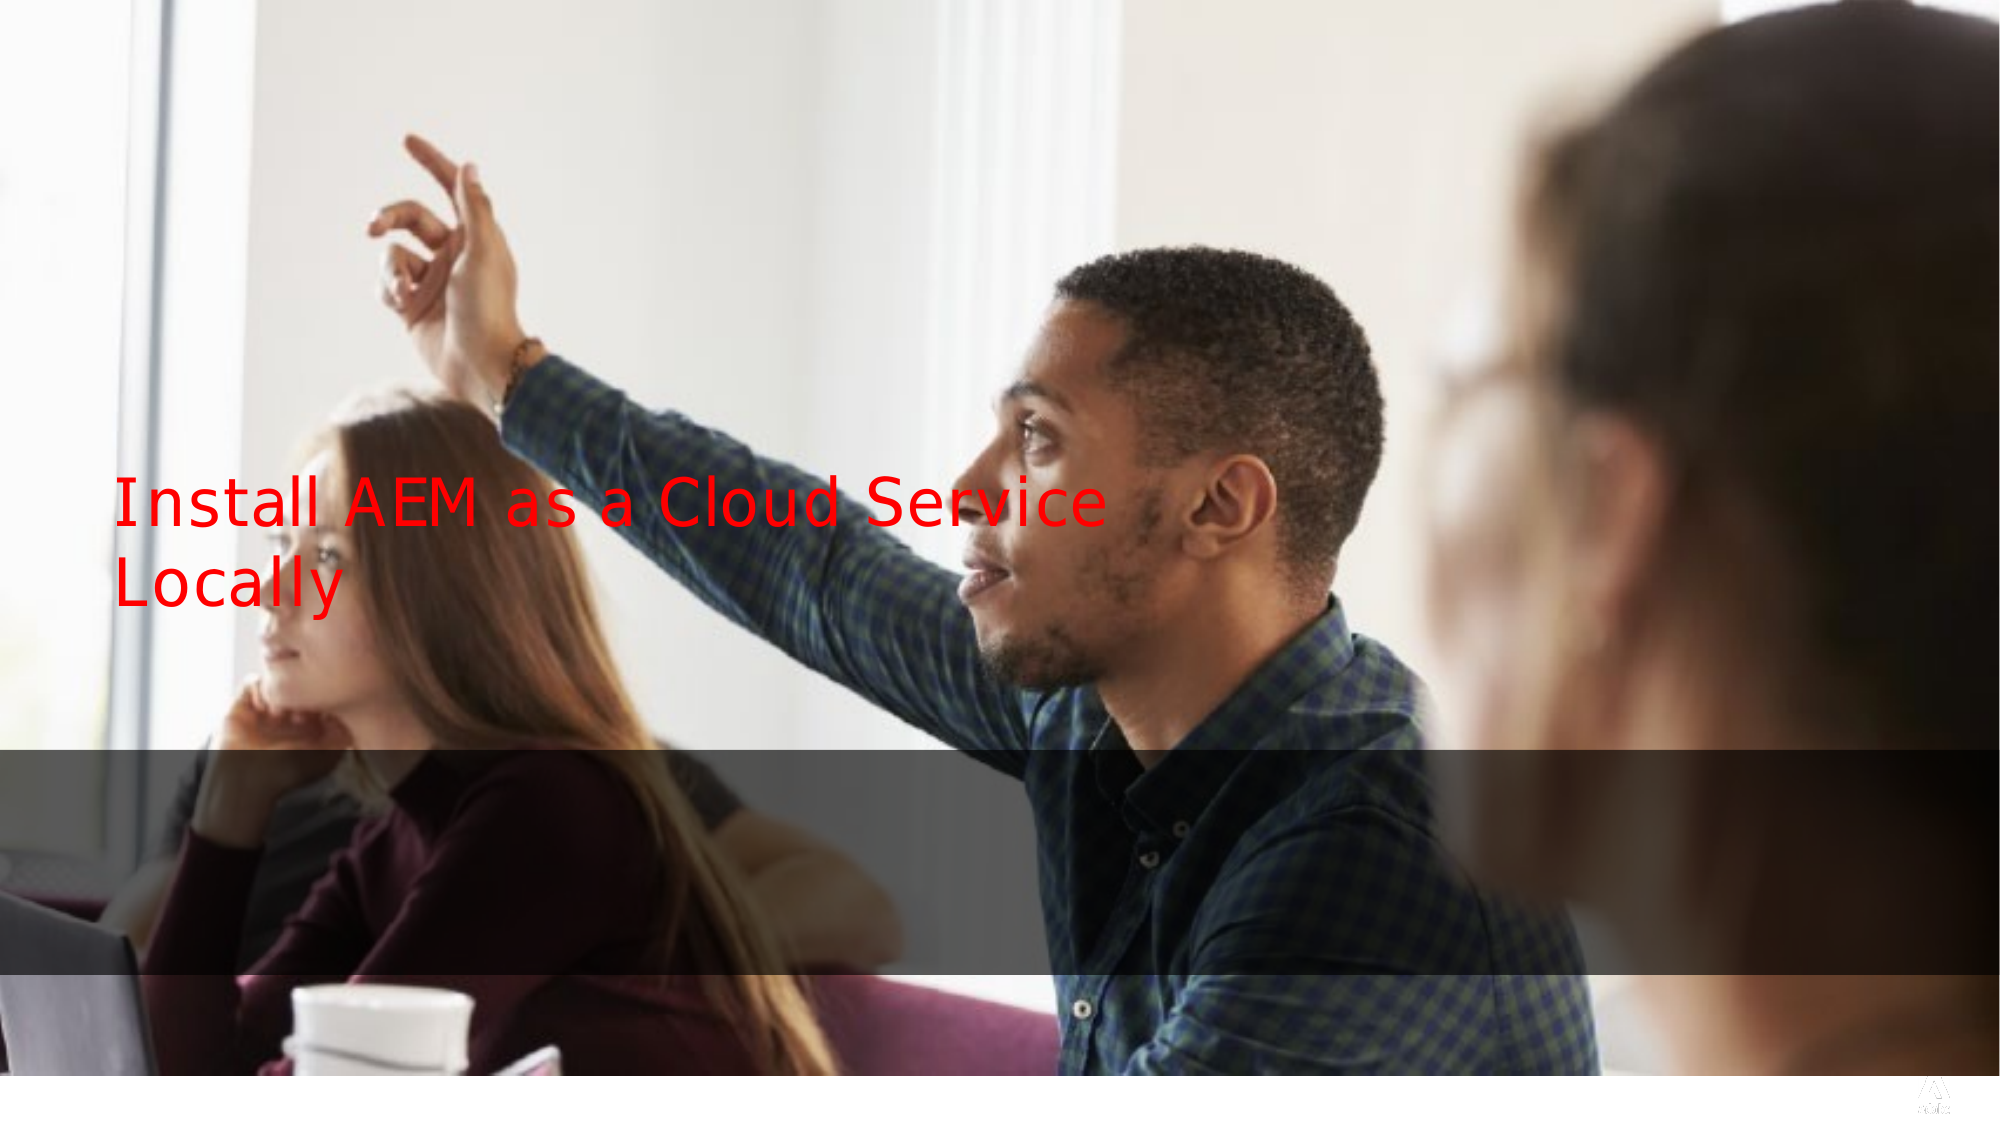

# Install AEM as a Cloud Service Locally